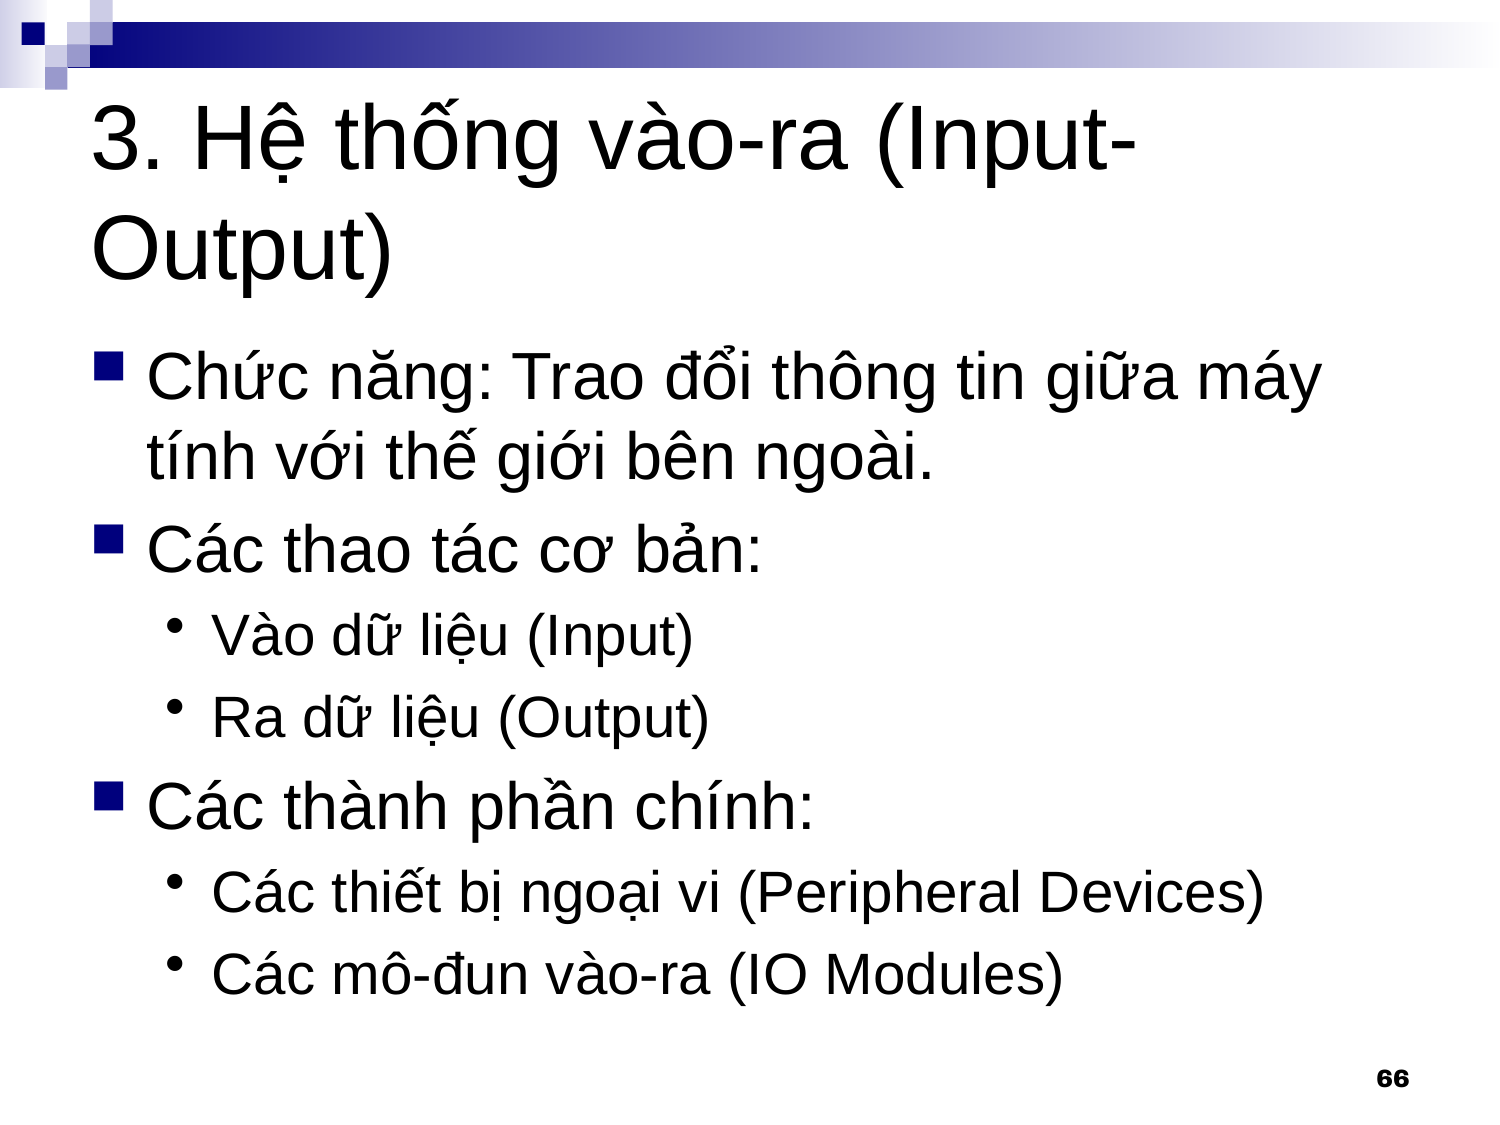

# 3. Hệ thống vào-ra (Input-Output)
Chức năng: Trao đổi thông tin giữa máy tính với thế giới bên ngoài.
Các thao tác cơ bản:
Vào dữ liệu (Input)
Ra dữ liệu (Output)
Các thành phần chính:
Các thiết bị ngoại vi (Peripheral Devices)
Các mô-đun vào-ra (IO Modules)
66